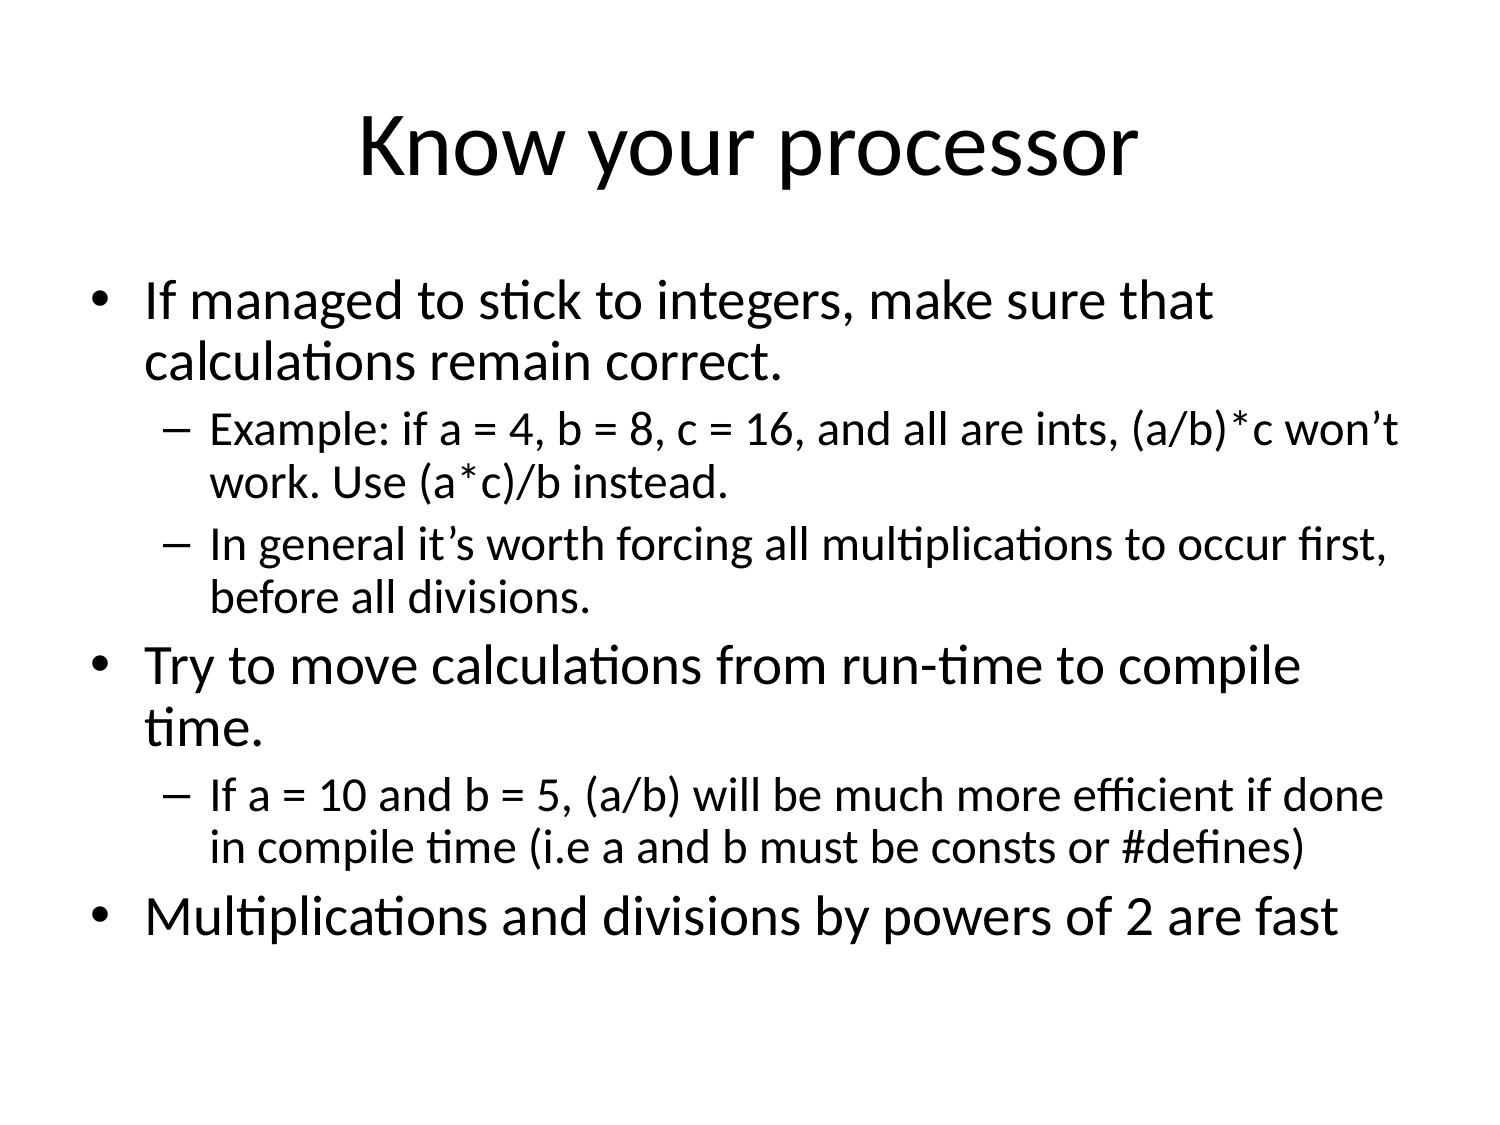

# Know your processor
If managed to stick to integers, make sure that calculations remain correct.
Example: if a = 4, b = 8, c = 16, and all are ints, (a/b)*c won’t work. Use (a*c)/b instead.
In general it’s worth forcing all multiplications to occur first, before all divisions.
Try to move calculations from run-time to compile time.
If a = 10 and b = 5, (a/b) will be much more efficient if done in compile time (i.e a and b must be consts or #defines)
Multiplications and divisions by powers of 2 are fast